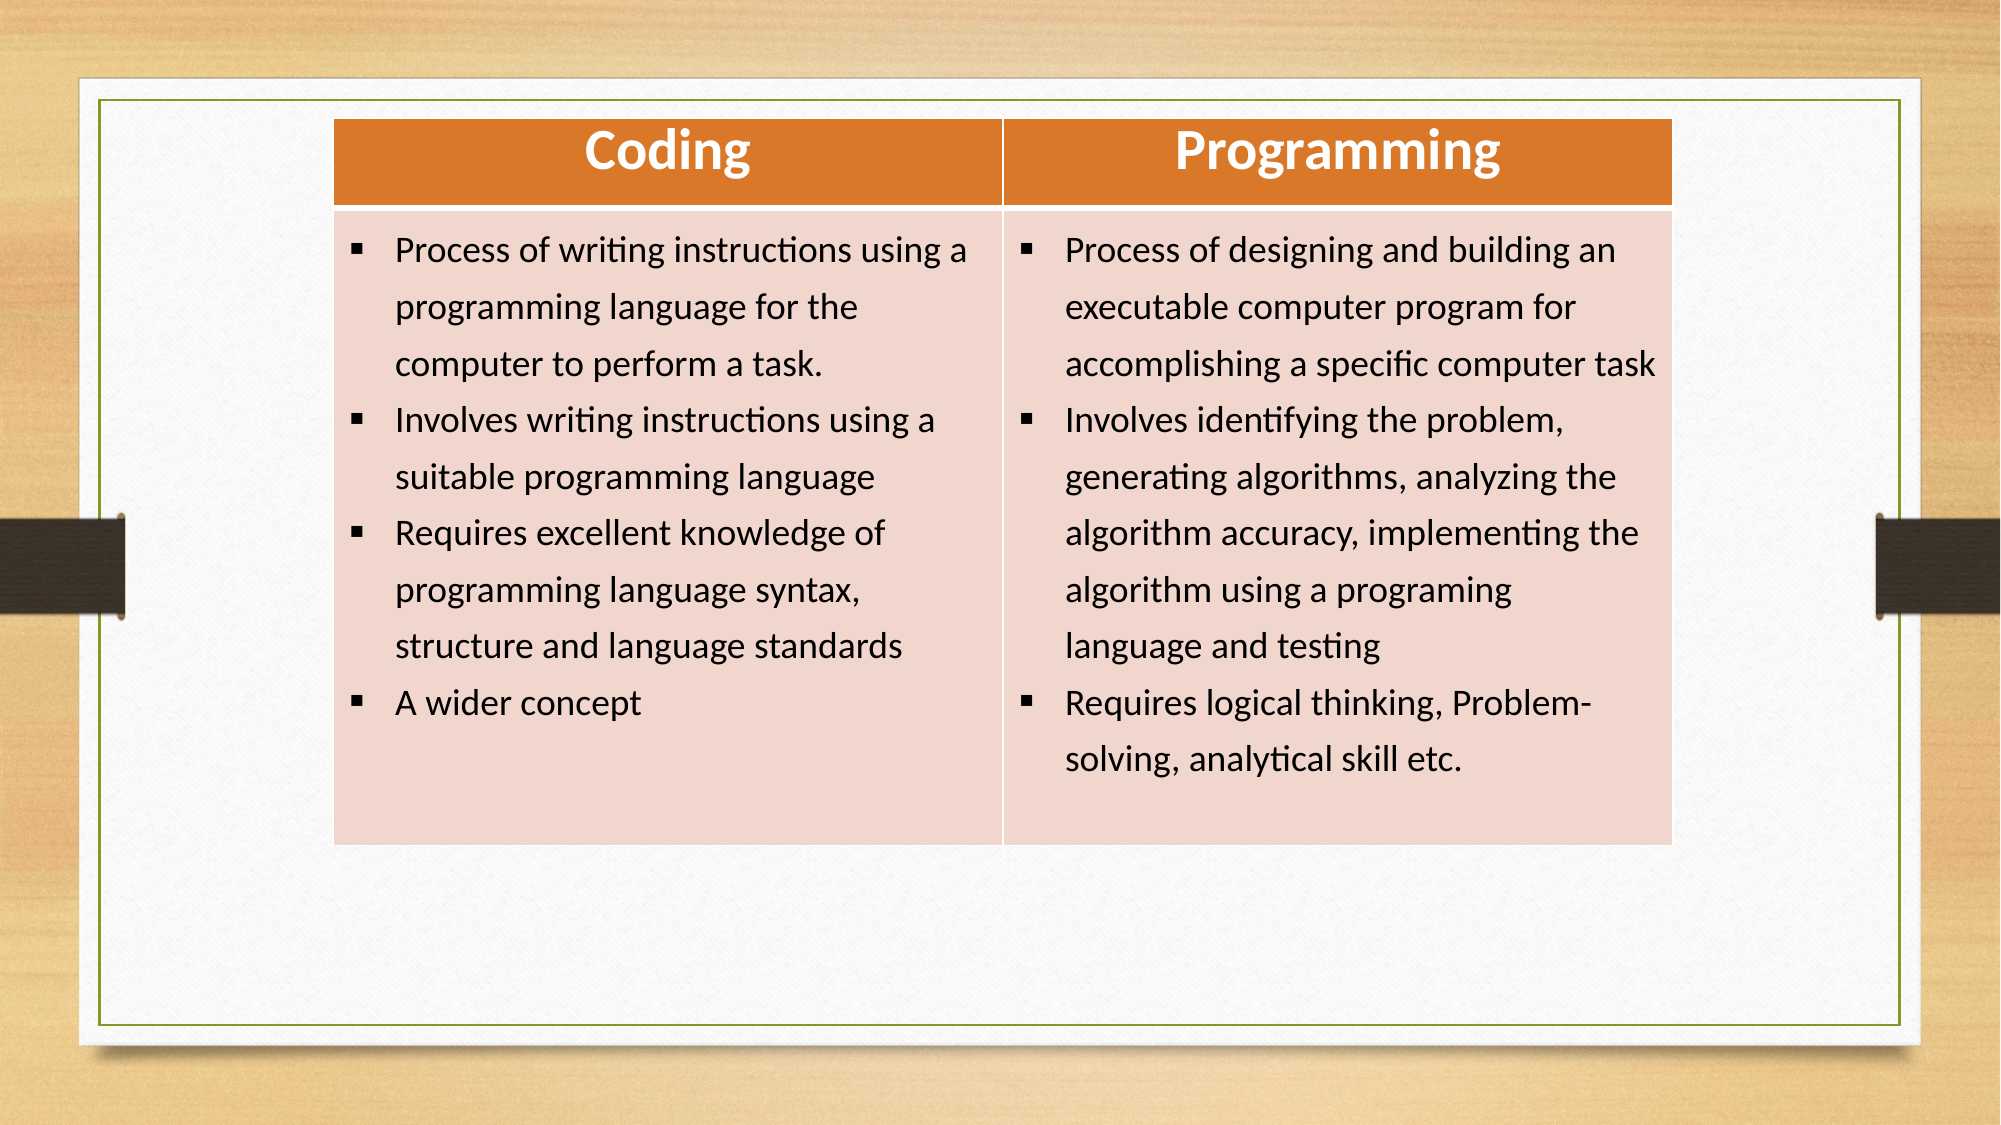

| Coding | Programming |
| --- | --- |
| Process of writing instructions using a programming language for the computer to perform a task. Involves writing instructions using a suitable programming language Requires excellent knowledge of programming language syntax, structure and language standards A wider concept | Process of designing and building an executable computer program for accomplishing a specific computer task Involves identifying the problem, generating algorithms, analyzing the algorithm accuracy, implementing the algorithm using a programing language and testing Requires logical thinking, Problem-solving, analytical skill etc. |